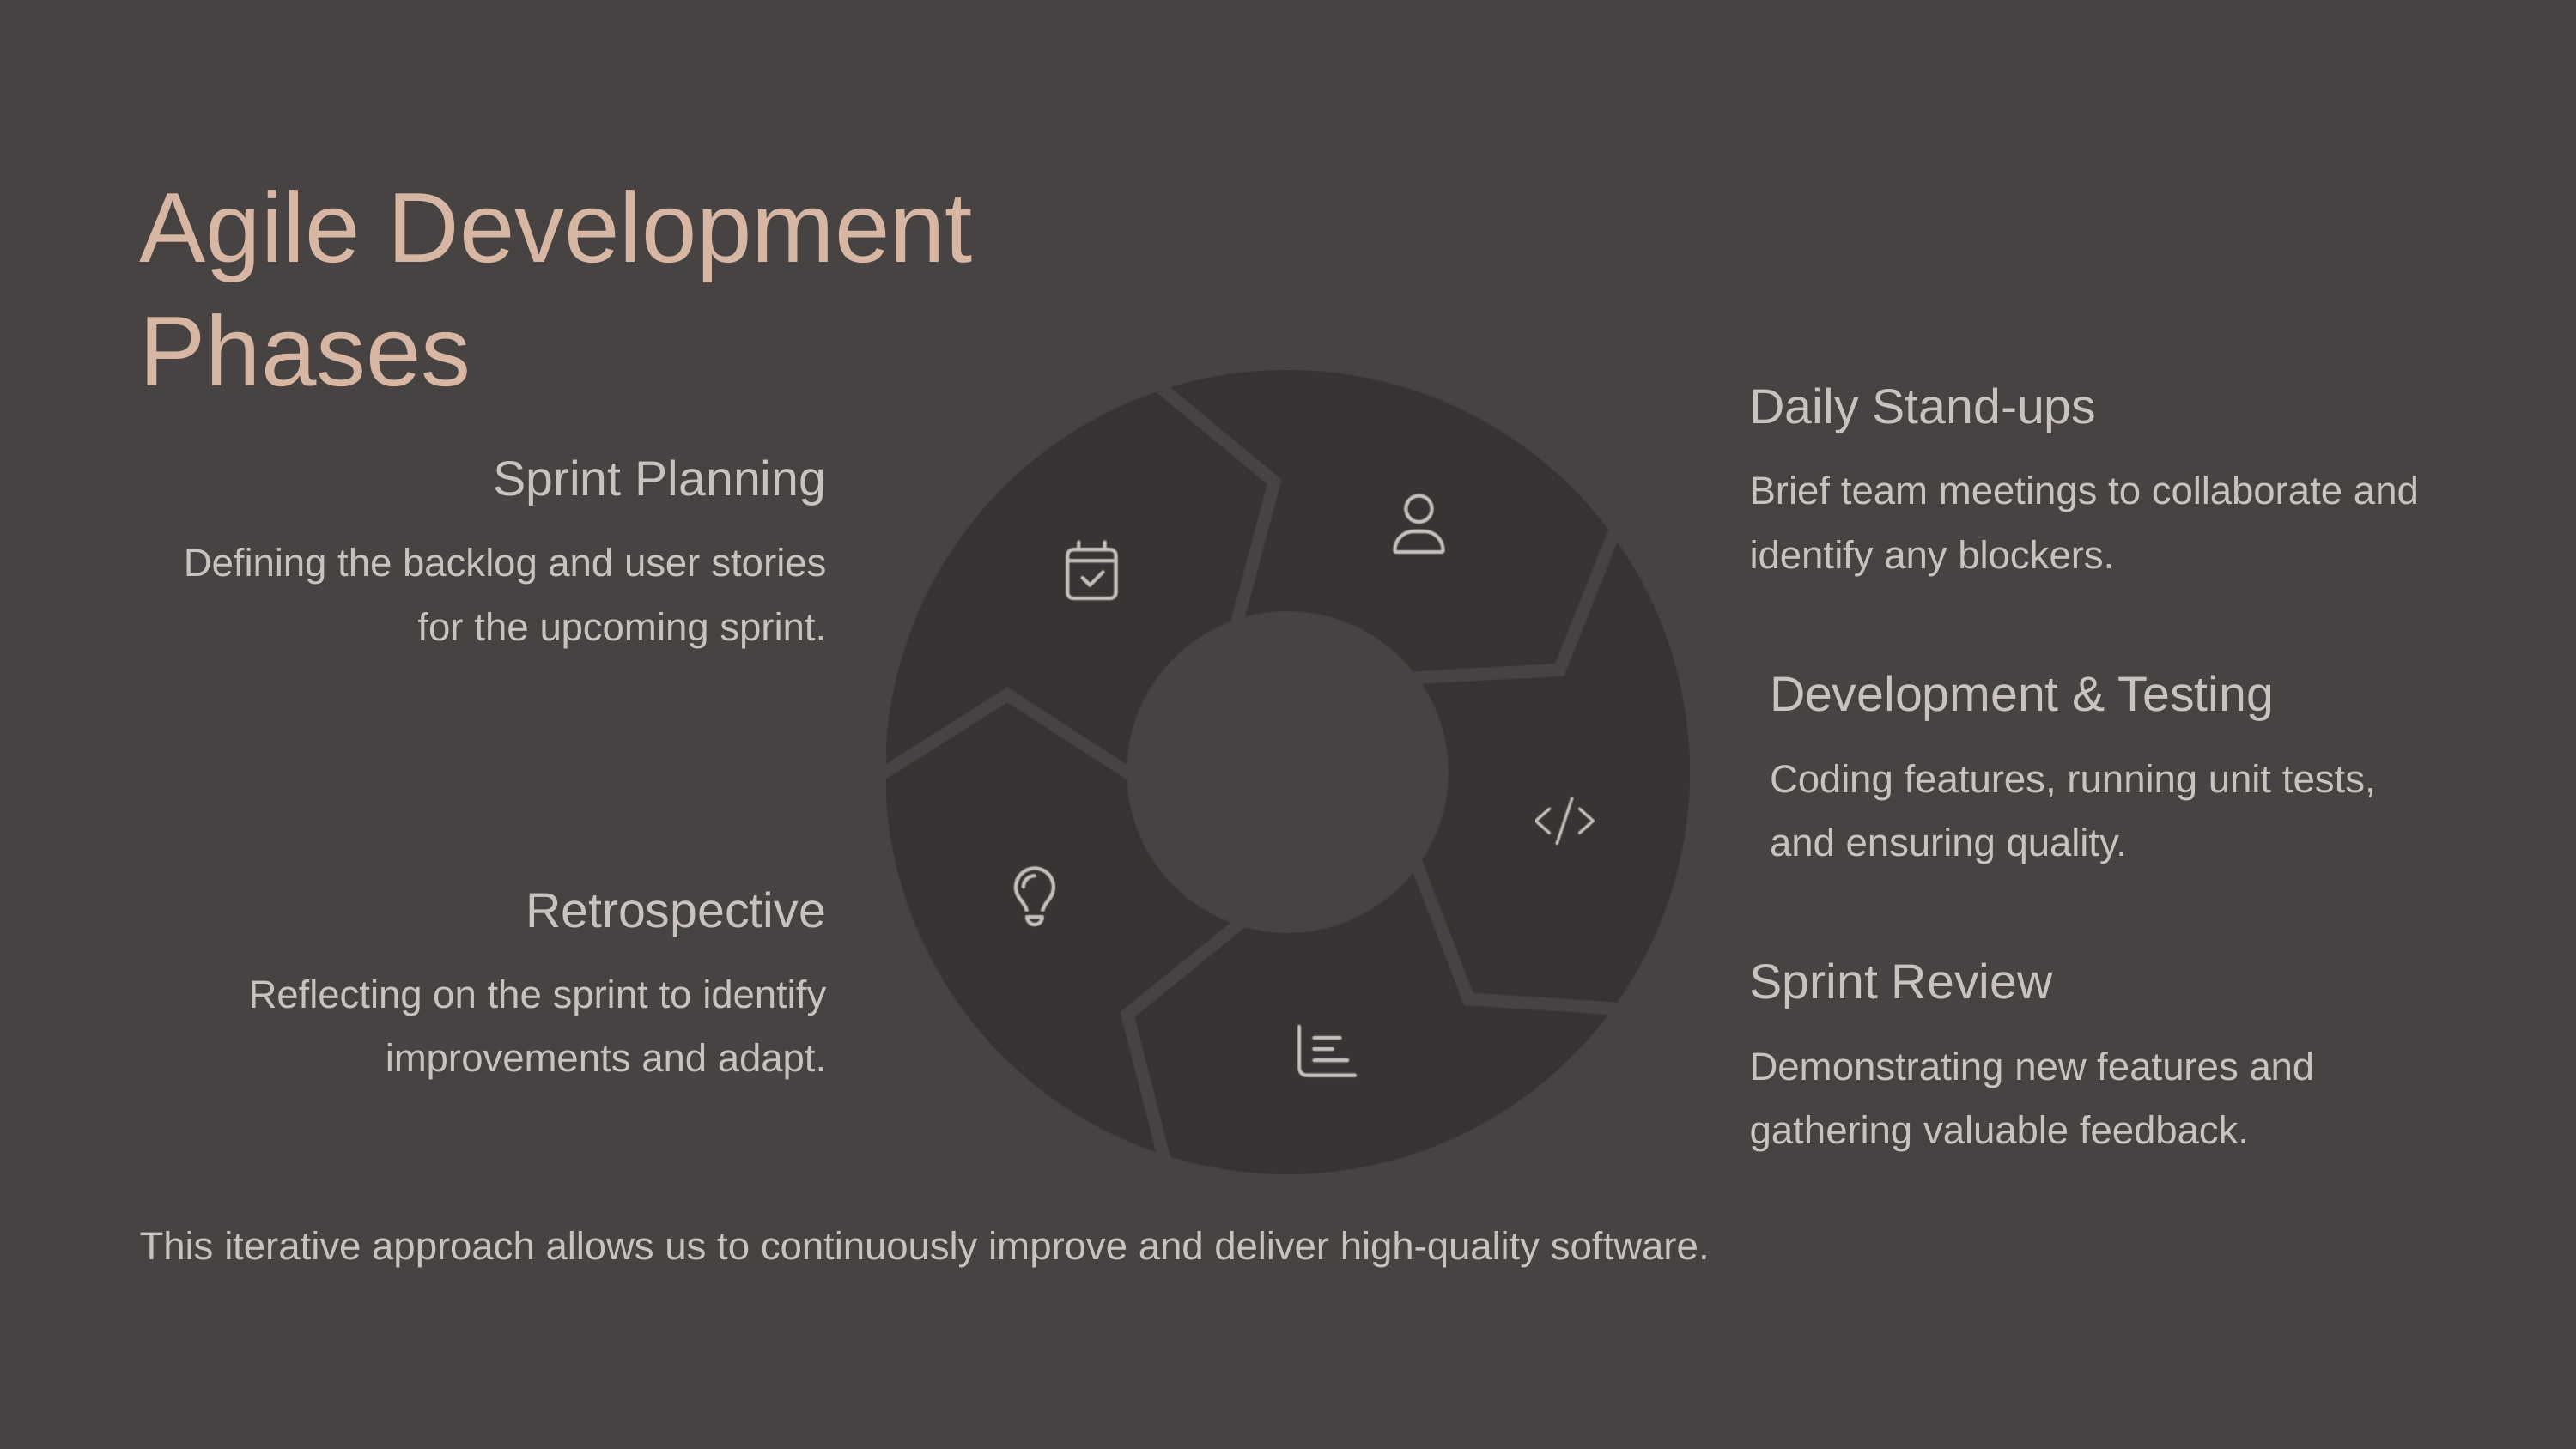

Agile Development Phases

Daily Stand-ups
Sprint Planning
Brief team meetings to collaborate and identify any blockers.

Defining the backlog and user stories for the upcoming sprint.

Development & Testing
Coding features, running unit tests, and ensuring quality.

Retrospective
Sprint Review
Reflecting on the sprint to identify improvements and adapt.

Demonstrating new features and gathering valuable feedback.
This iterative approach allows us to continuously improve and deliver high-quality software.